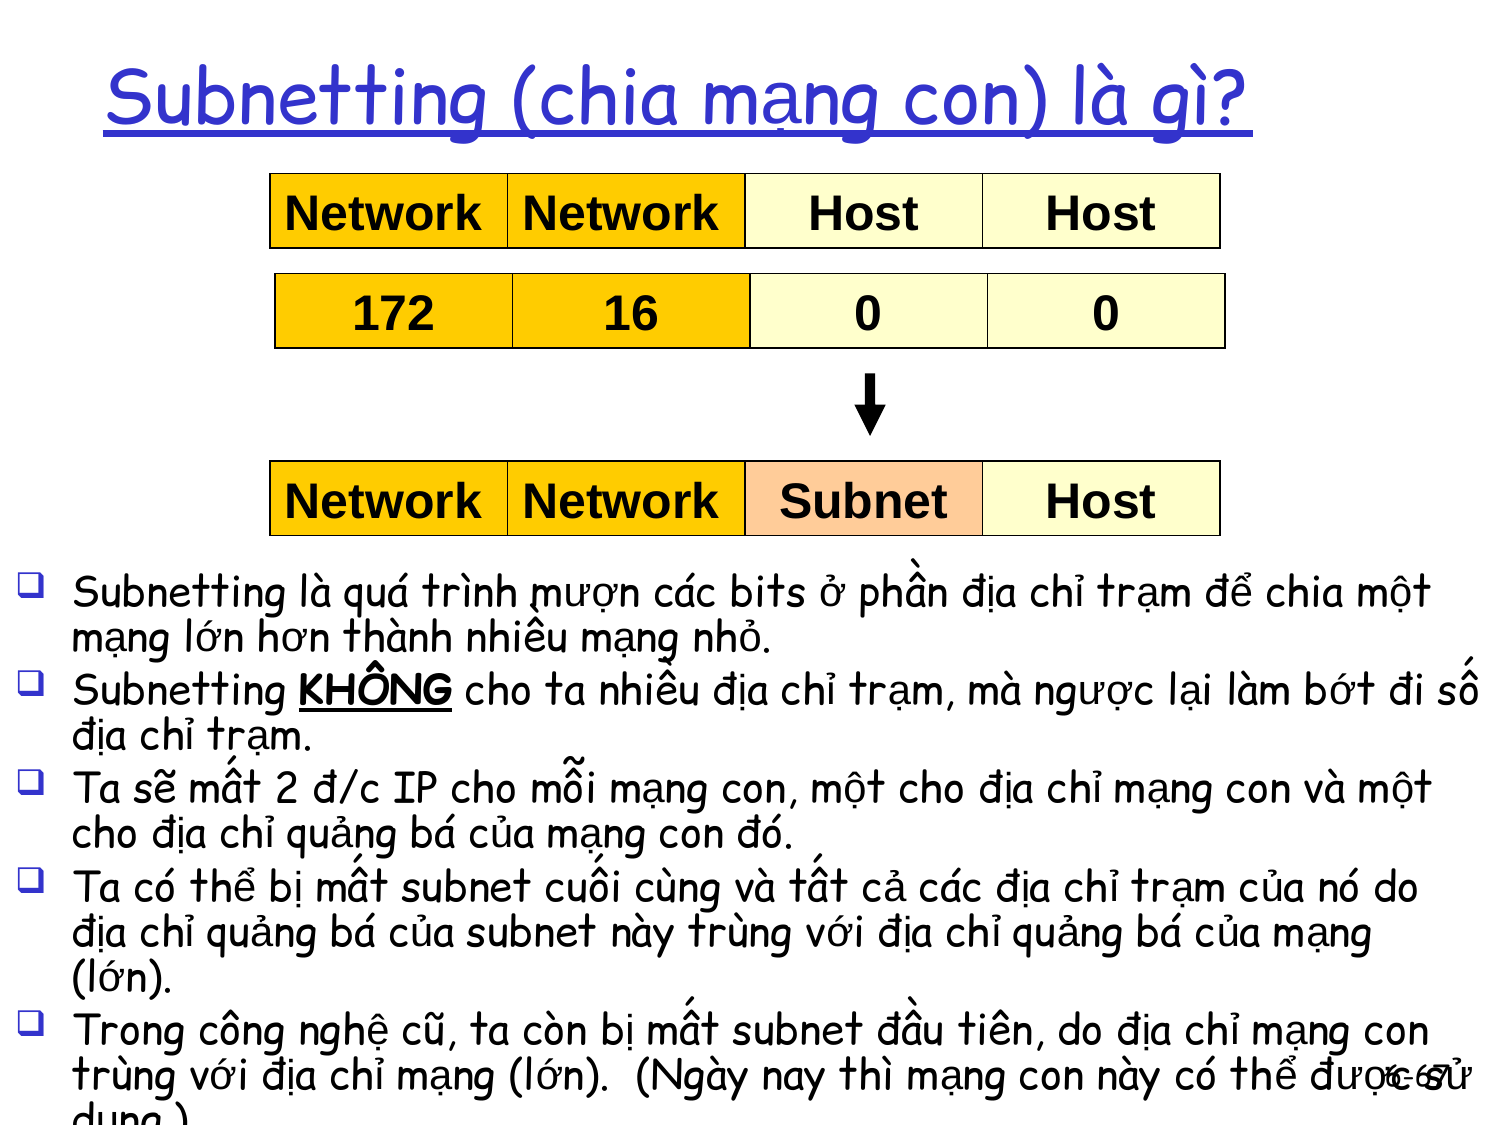

# Subnetting (chia mạng con) là gì?
Network
Network
Host
Host
172
16
0
0

Network
Network
Subnet
Host
Subnetting là quá trình mượn các bits ở phần địa chỉ trạm để chia một mạng lớn hơn thành nhiều mạng nhỏ.
Subnetting KHÔNG cho ta nhiều địa chỉ trạm, mà ngược lại làm bớt đi số địa chỉ trạm.
Ta sẽ mất 2 đ/c IP cho mỗi mạng con, một cho địa chỉ mạng con và một cho địa chỉ quảng bá của mạng con đó.
Ta có thể bị mất subnet cuối cùng và tất cả các địa chỉ trạm của nó do địa chỉ quảng bá của subnet này trùng với địa chỉ quảng bá của mạng (lớn).
Trong công nghệ cũ, ta còn bị mất subnet đầu tiên, do địa chỉ mạng con trùng với địa chỉ mạng (lớn).  (Ngày nay thì mạng con này có thể được sử dụng.)
6-67